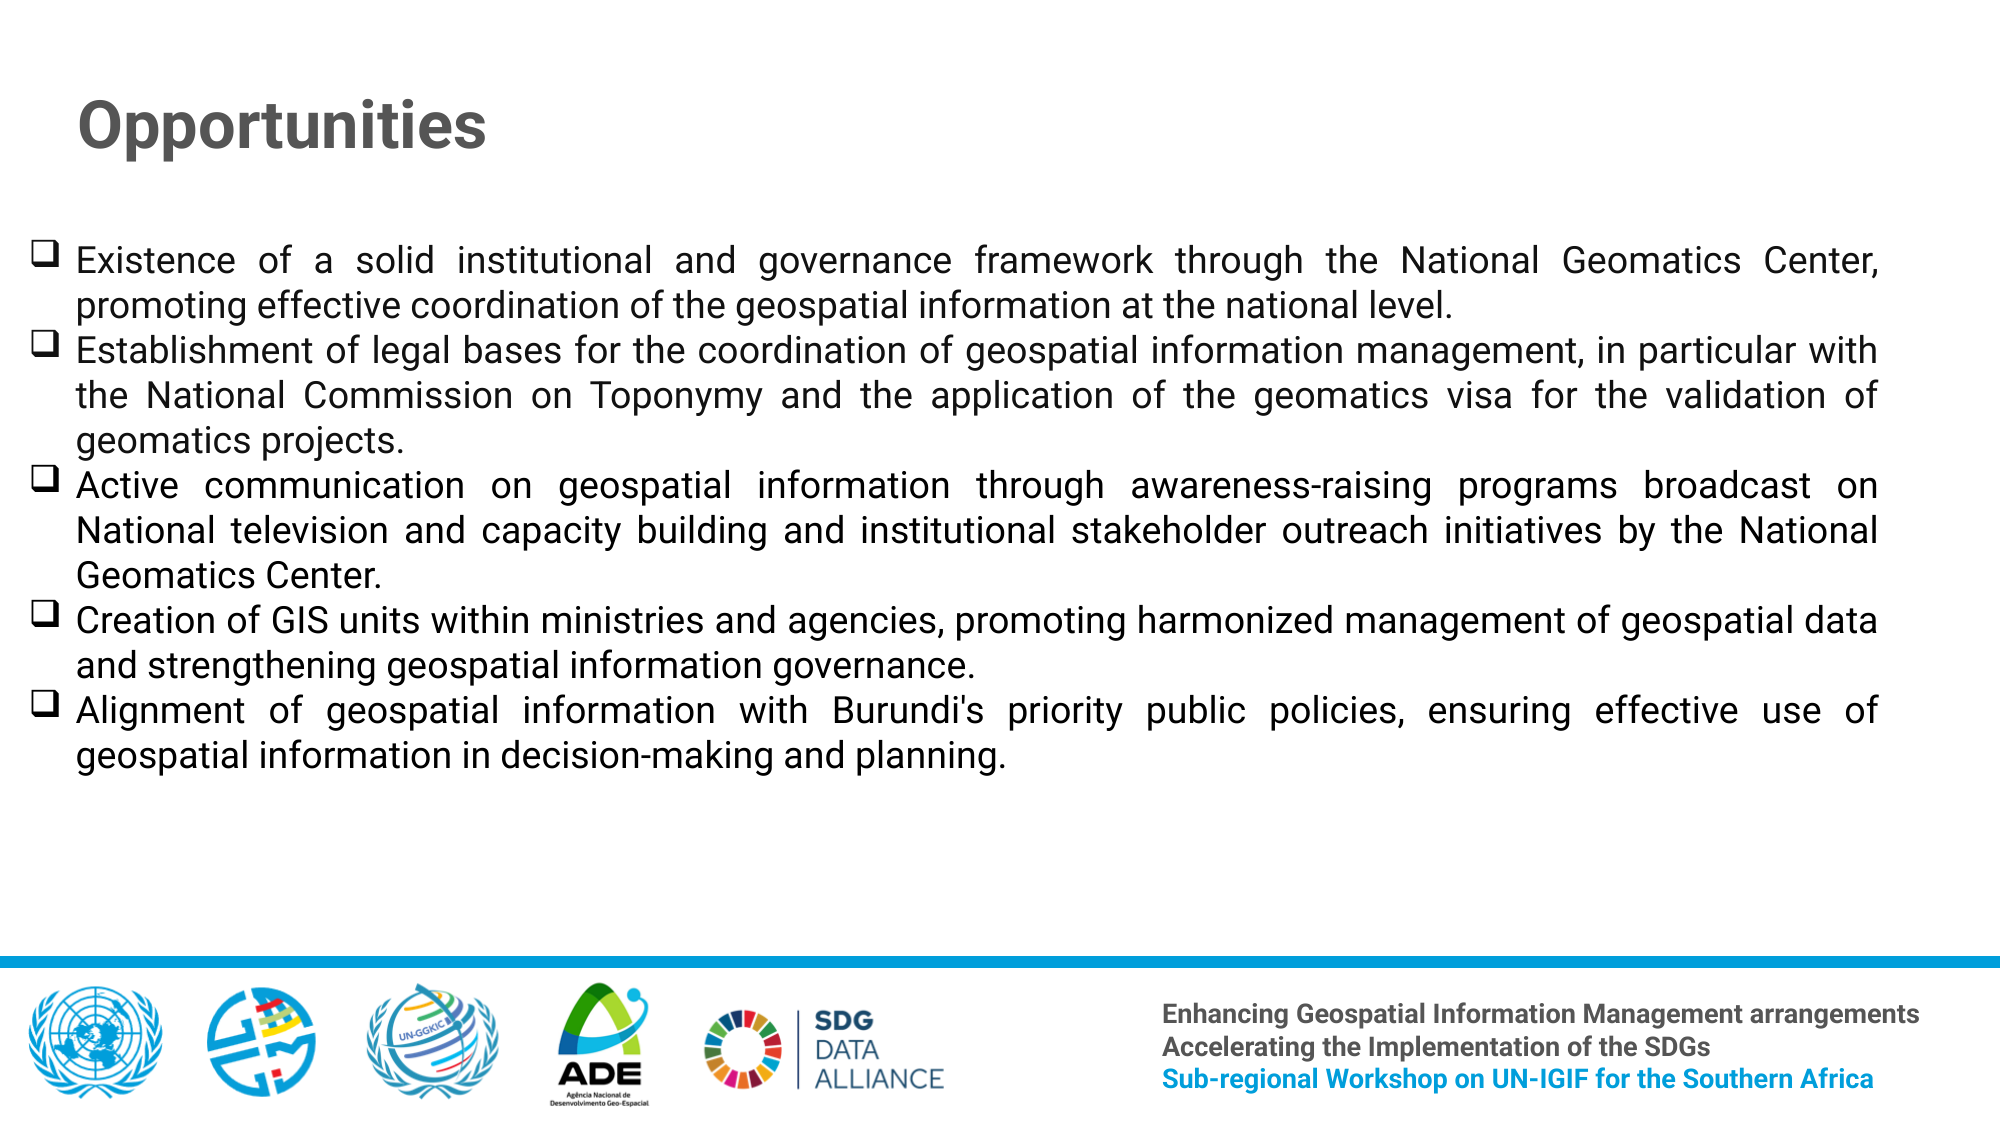

Opportunities
Existence of a solid institutional and governance framework through the National Geomatics Center, promoting effective coordination of the geospatial information at the national level.
Establishment of legal bases for the coordination of geospatial information management, in particular with the National Commission on Toponymy and the application of the geomatics visa for the validation of geomatics projects.
Active communication on geospatial information through awareness-raising programs broadcast on National television and capacity building and institutional stakeholder outreach initiatives by the National Geomatics Center.
Creation of GIS units within ministries and agencies, promoting harmonized management of geospatial data and strengthening geospatial information governance.
Alignment of geospatial information with Burundi's priority public policies, ensuring effective use of geospatial information in decision-making and planning.